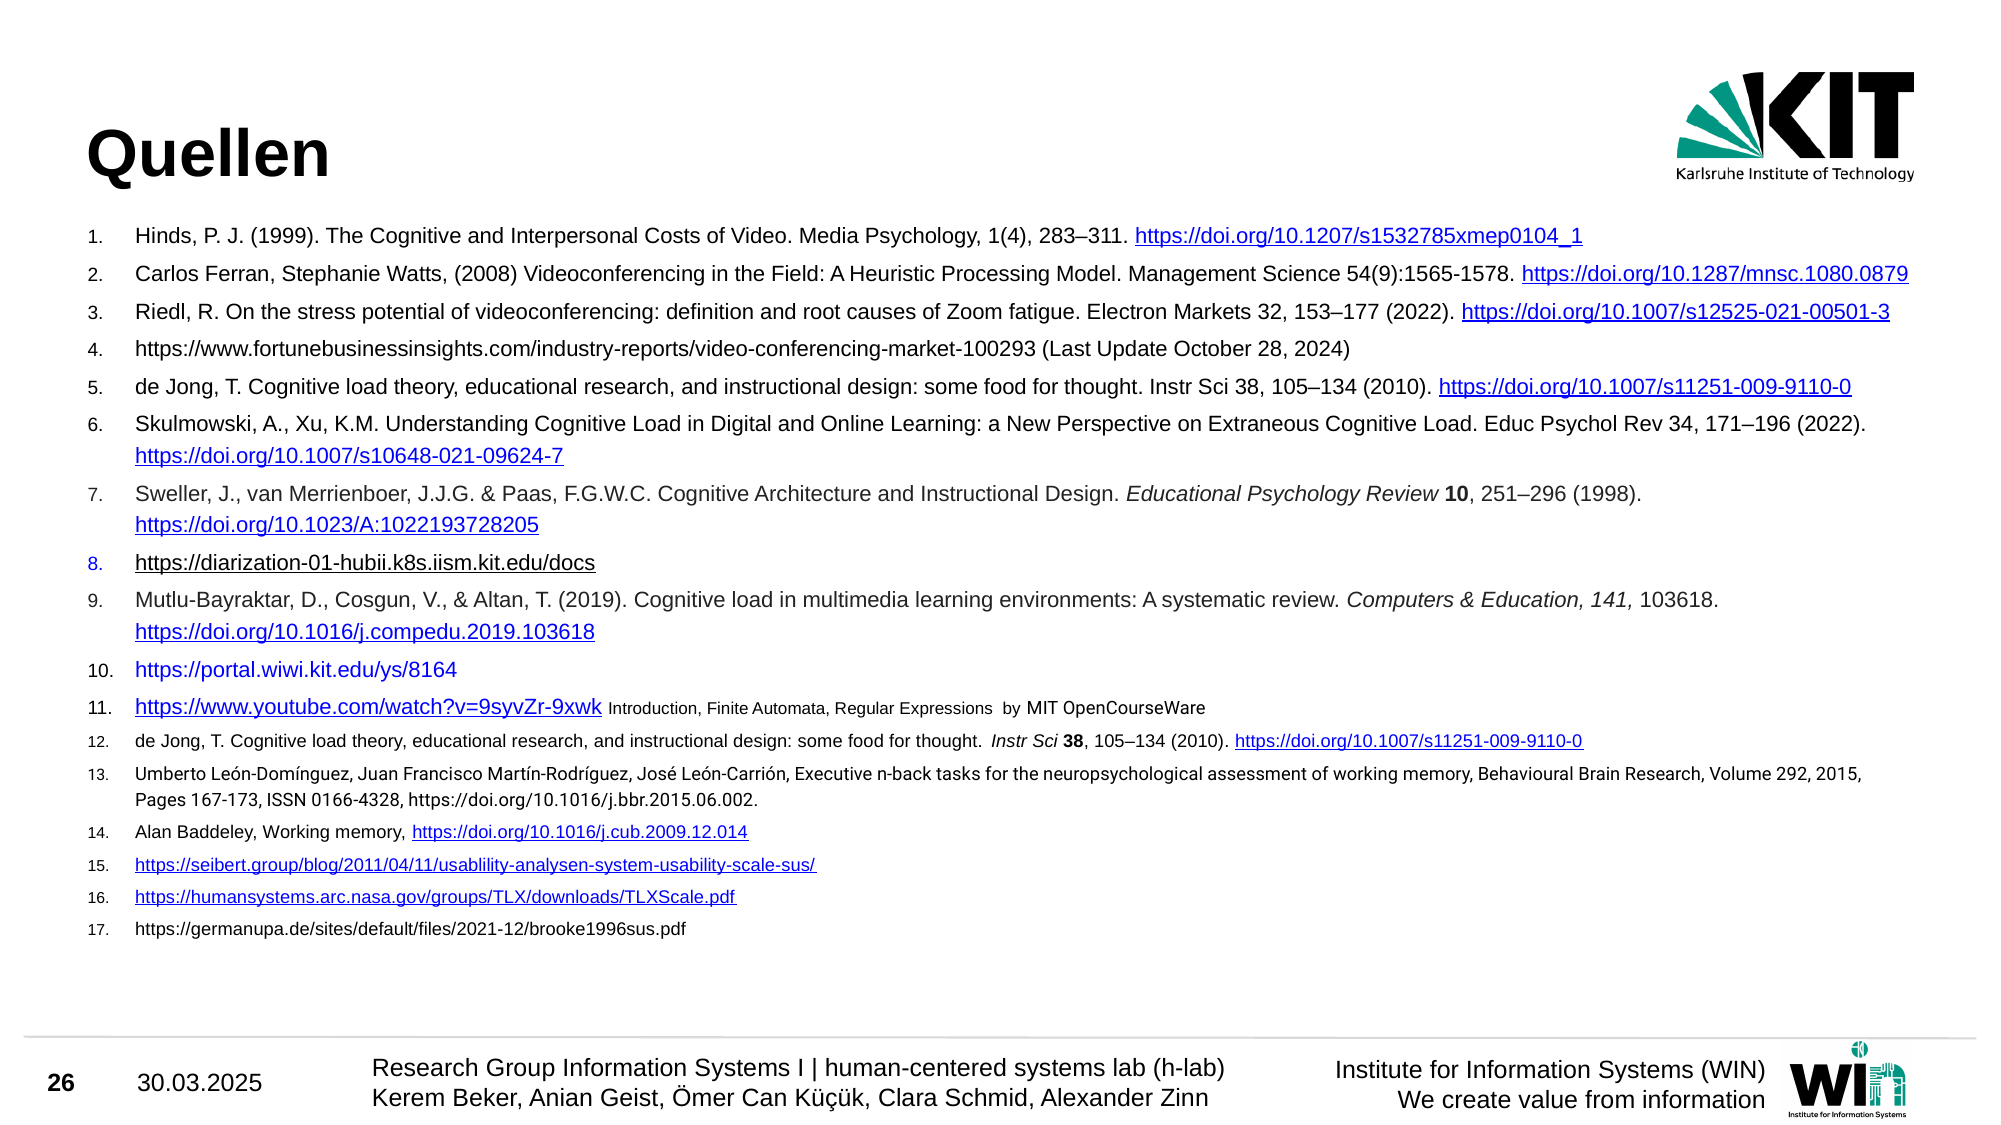

# Quellen
Hinds, P. J. (1999). The Cognitive and Interpersonal Costs of Video. Media Psychology, 1(4), 283–311. https://doi.org/10.1207/s1532785xmep0104_1​
Carlos Ferran, Stephanie Watts, (2008) Videoconferencing in the Field: A Heuristic Processing Model. Management Science 54(9):1565-1578. https://doi.org/10.1287/mnsc.1080.0879​
Riedl, R. On the stress potential of videoconferencing: definition and root causes of Zoom fatigue. Electron Markets 32, 153–177 (2022). https://doi.org/10.1007/s12525-021-00501-3​
https://www.fortunebusinessinsights.com/industry-reports/video-conferencing-market-100293 (Last Update October 28, 2024)
de Jong, T. Cognitive load theory, educational research, and instructional design: some food for thought. Instr Sci 38, 105–134 (2010). https://doi.org/10.1007/s11251-009-9110-0​
Skulmowski, A., Xu, K.M. Understanding Cognitive Load in Digital and Online Learning: a New Perspective on Extraneous Cognitive Load. Educ Psychol Rev 34, 171–196 (2022). https://doi.org/10.1007/s10648-021-09624-7​
Sweller, J., van Merrienboer, J.J.G. & Paas, F.G.W.C. Cognitive Architecture and Instructional Design. Educational Psychology Review 10, 251–296 (1998). https://doi.org/10.1023/A:1022193728205​
https://diarization-01-hubii.k8s.iism.kit.edu/docs​
Mutlu-Bayraktar, D., Cosgun, V., & Altan, T. (2019). Cognitive load in multimedia learning environments: A systematic review. Computers & Education, 141, 103618. https://doi.org/10.1016/j.compedu.2019.103618​
https://portal.wiwi.kit.edu/ys/8164
https://www.youtube.com/watch?v=9syvZr-9xwk Introduction, Finite Automata, Regular Expressions  by MIT OpenCourseWare
de Jong, T. Cognitive load theory, educational research, and instructional design: some food for thought. Instr Sci 38, 105–134 (2010). https://doi.org/10.1007/s11251-009-9110-0
Umberto León-Domínguez, Juan Francisco Martín-Rodríguez, José León-Carrión, Executive n-back tasks for the neuropsychological assessment of working memory, Behavioural Brain Research, Volume 292, 2015, Pages 167-173, ISSN 0166-4328, https://doi.org/10.1016/j.bbr.2015.06.002.
Alan Baddeley, Working memory, https://doi.org/10.1016/j.cub.2009.12.014
https://seibert.group/blog/2011/04/11/usablility-analysen-system-usability-scale-sus/
https://humansystems.arc.nasa.gov/groups/TLX/downloads/TLXScale.pdf
https://germanupa.de/sites/default/files/2021-12/brooke1996sus.pdf
26
30.03.2025